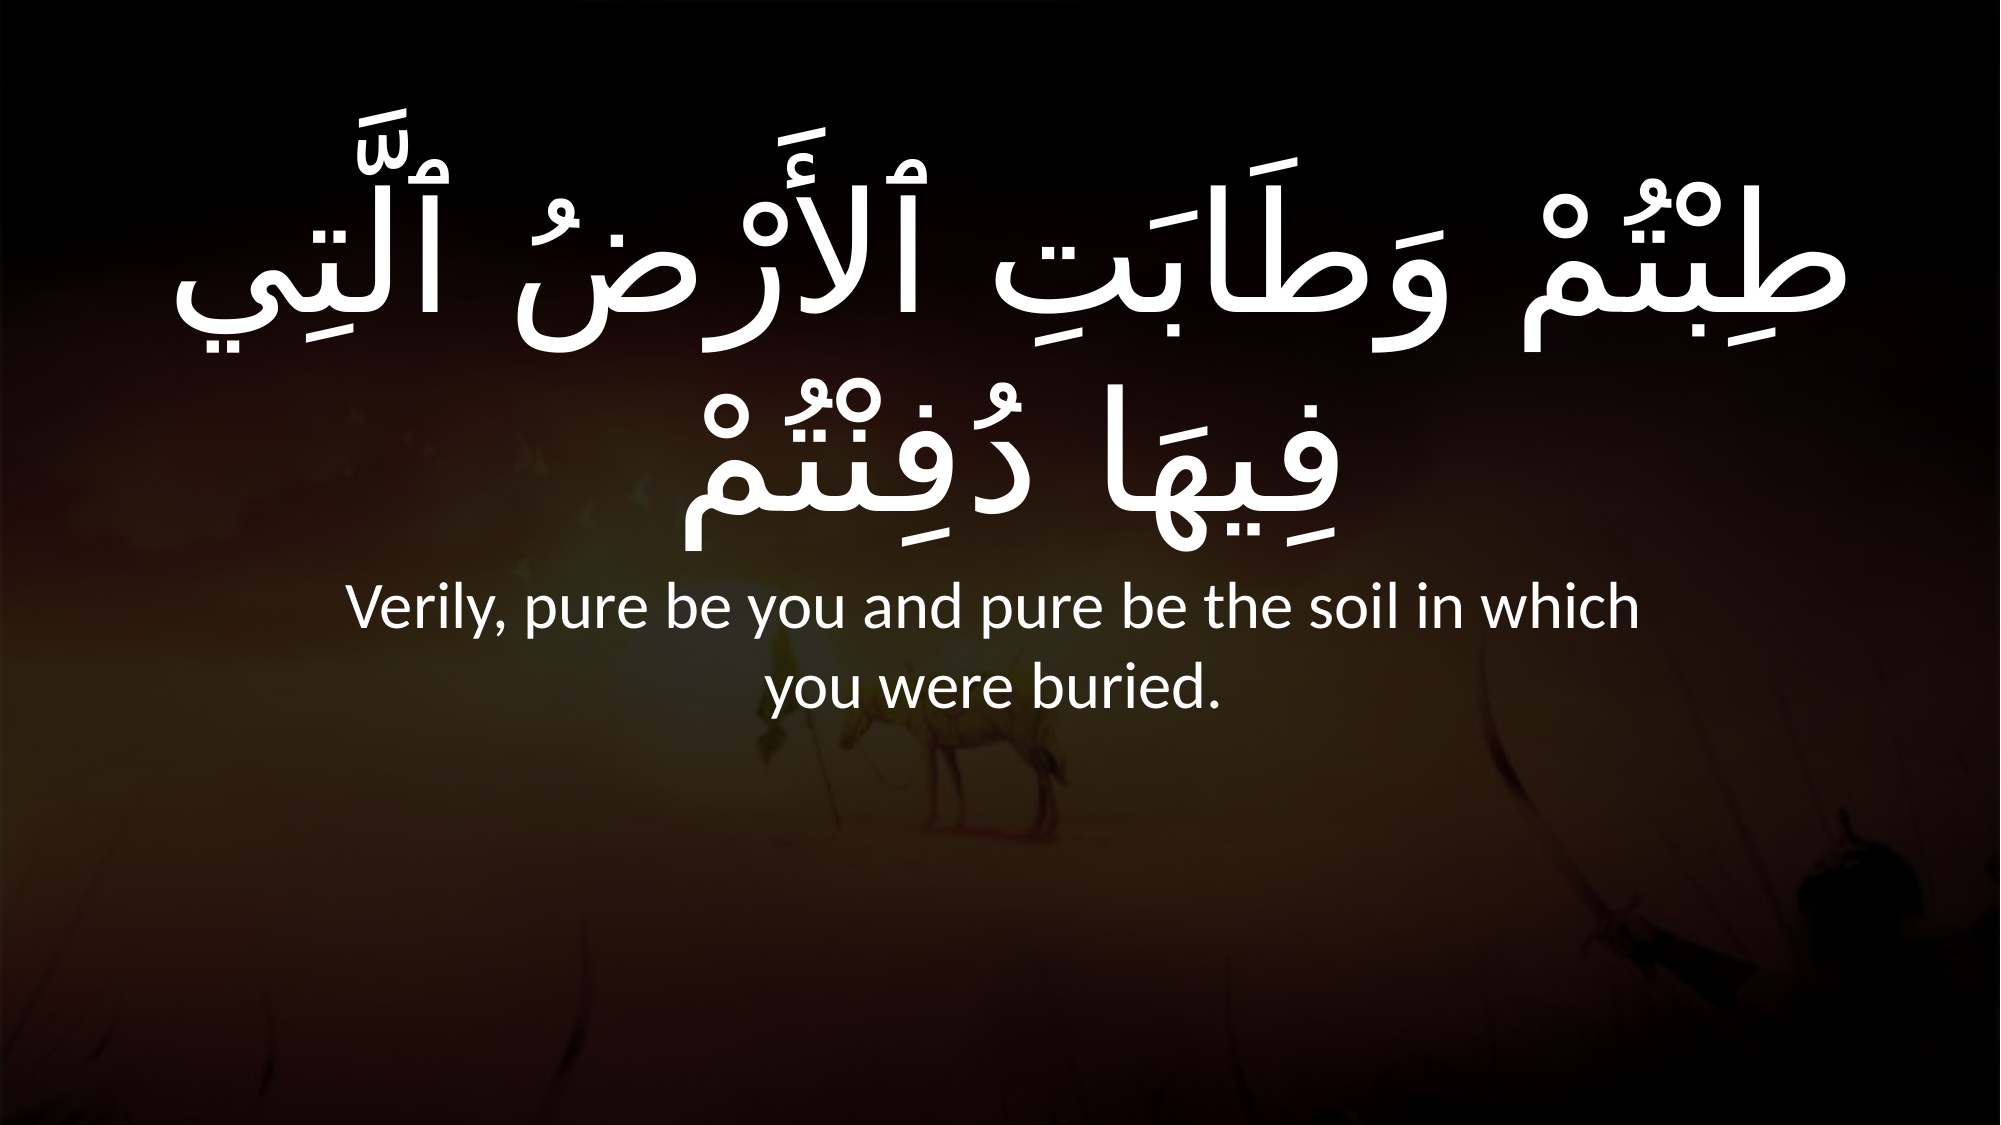

# طِبْتُمْ وَطَابَتِ ٱلأَرْضُ ٱلَّتِي فِيهَا دُفِنْتُمْ
Verily, pure be you and pure be the soil in which you were buried.